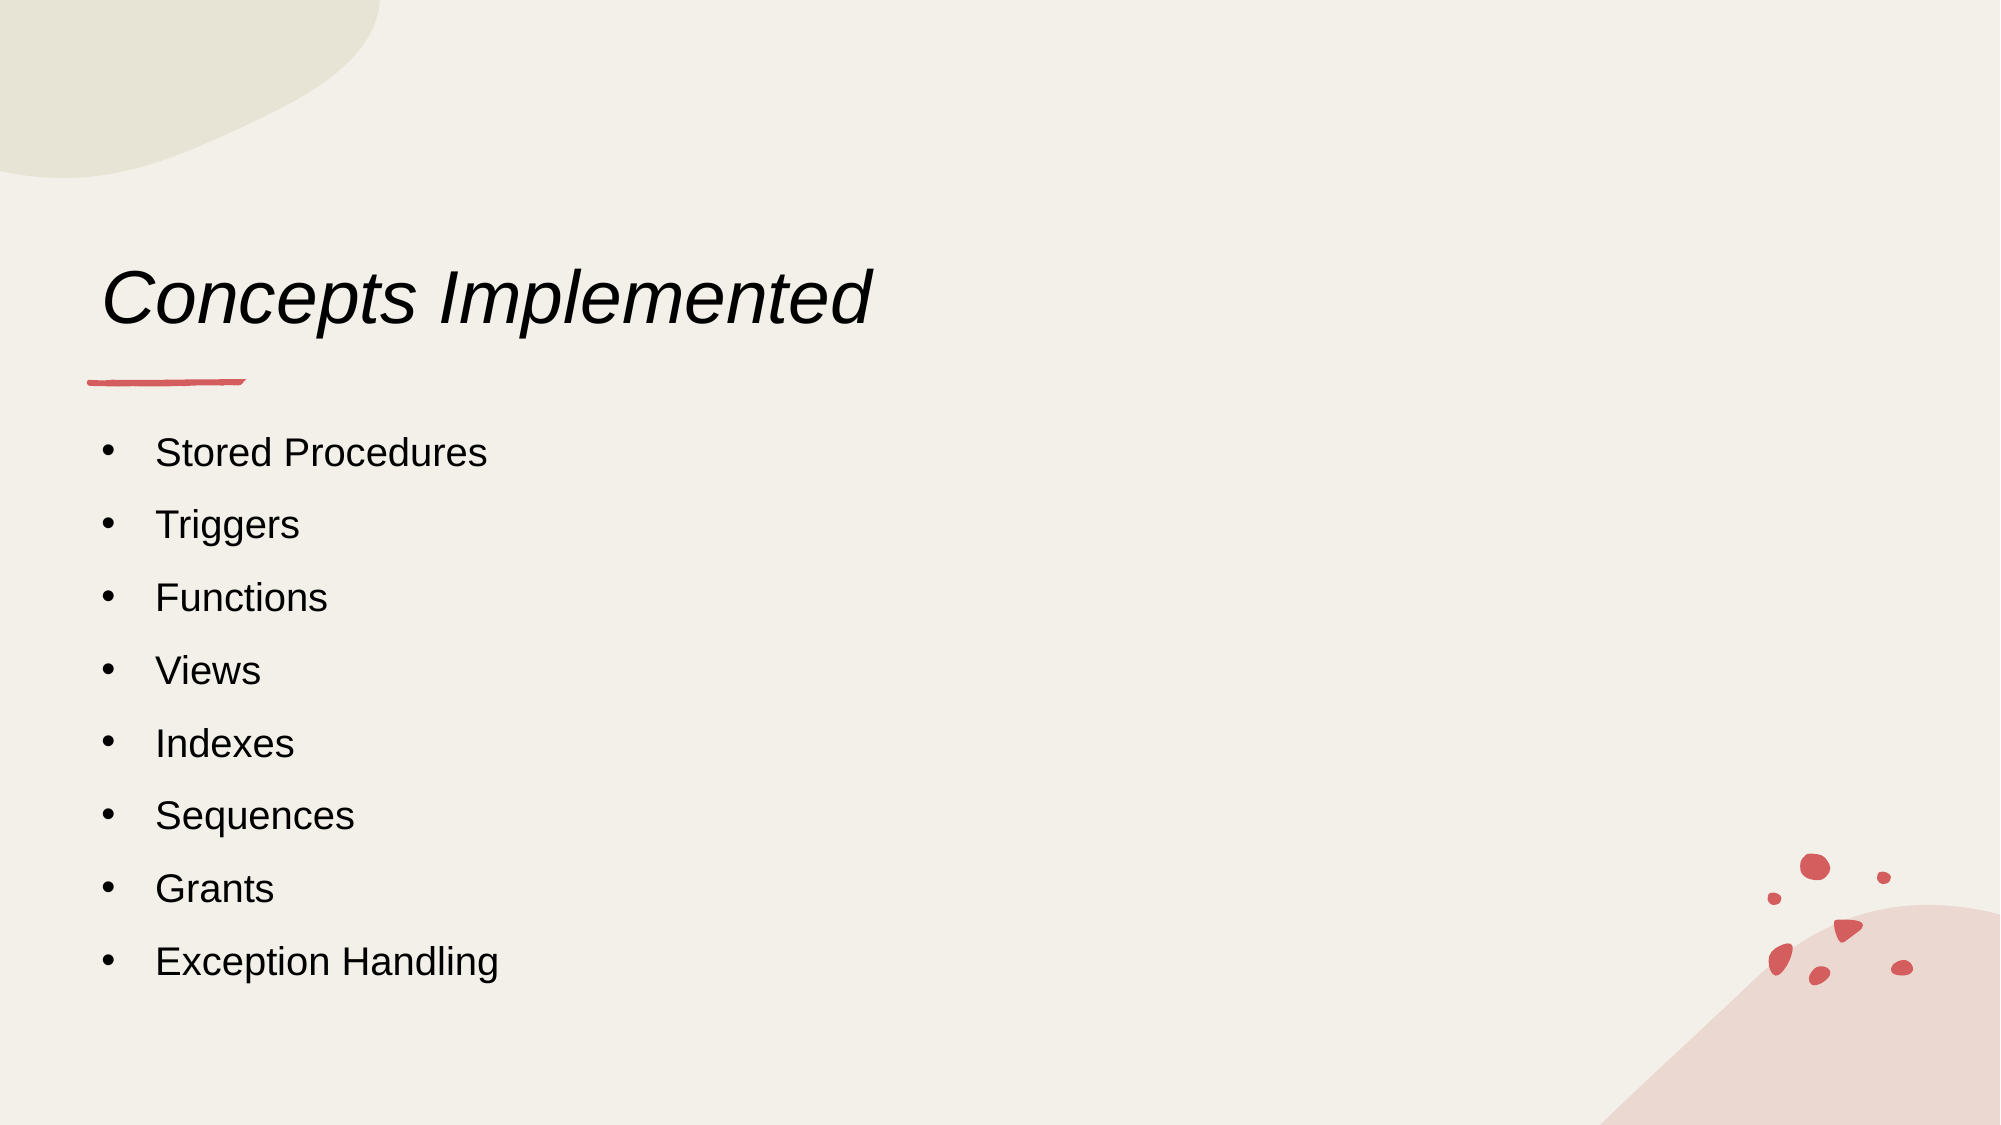

# Concepts Implemented
Stored Procedures
Triggers
Functions
Views
Indexes
Sequences
Grants
Exception Handling